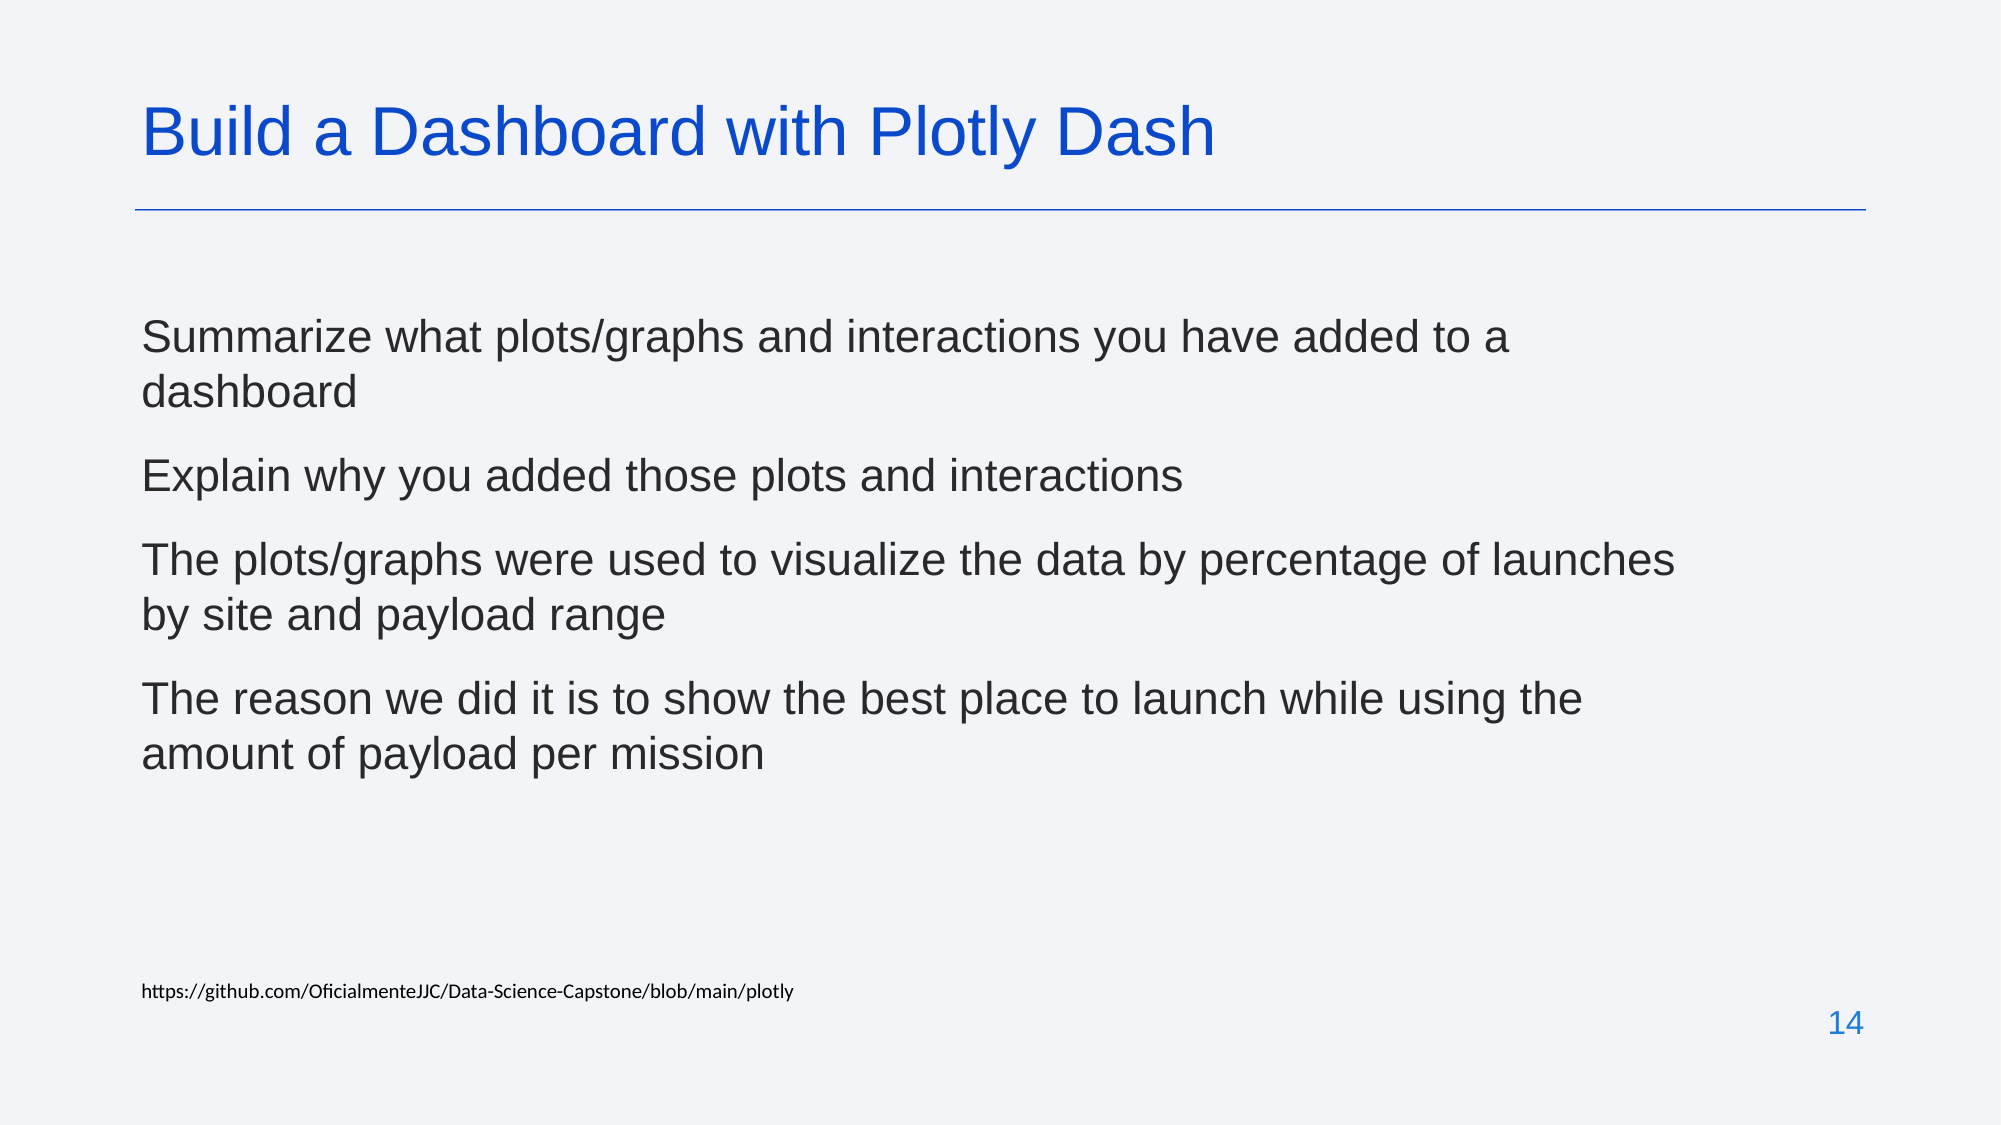

Build a Dashboard with Plotly Dash
Summarize what plots/graphs and interactions you have added to a dashboard
Explain why you added those plots and interactions
The plots/graphs were used to visualize the data by percentage of launches by site and payload range
The reason we did it is to show the best place to launch while using the amount of payload per mission

https://github.com/OficialmenteJJC/Data-Science-Capstone/blob/main/plotly
14